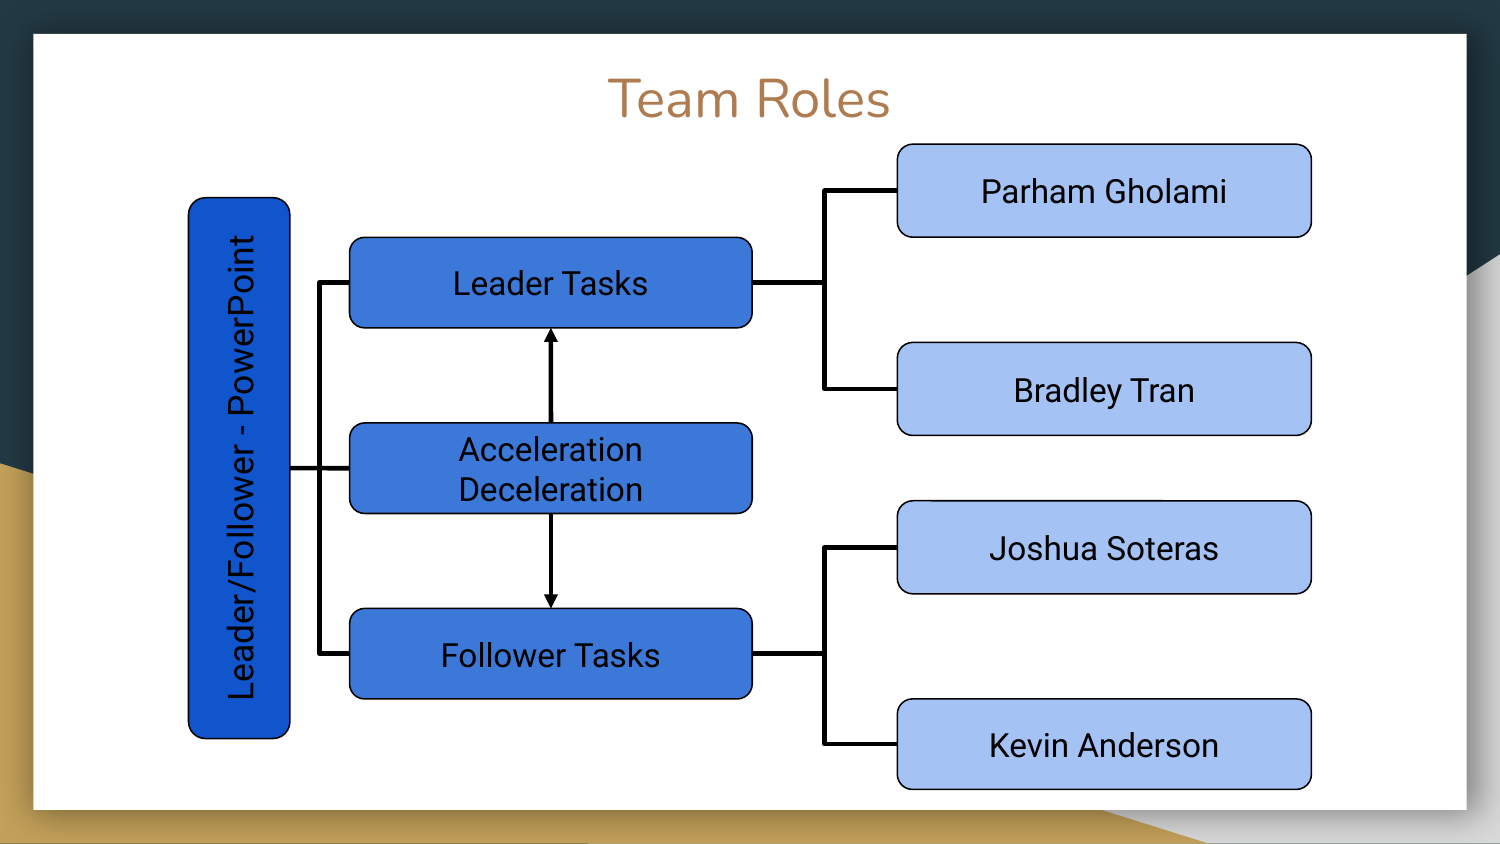

Team Roles
Parham Gholami
Leader Tasks
Bradley Tran
Leader/Follower - PowerPoint
Acceleration
Deceleration
Joshua Soteras
Follower Tasks
Kevin Anderson